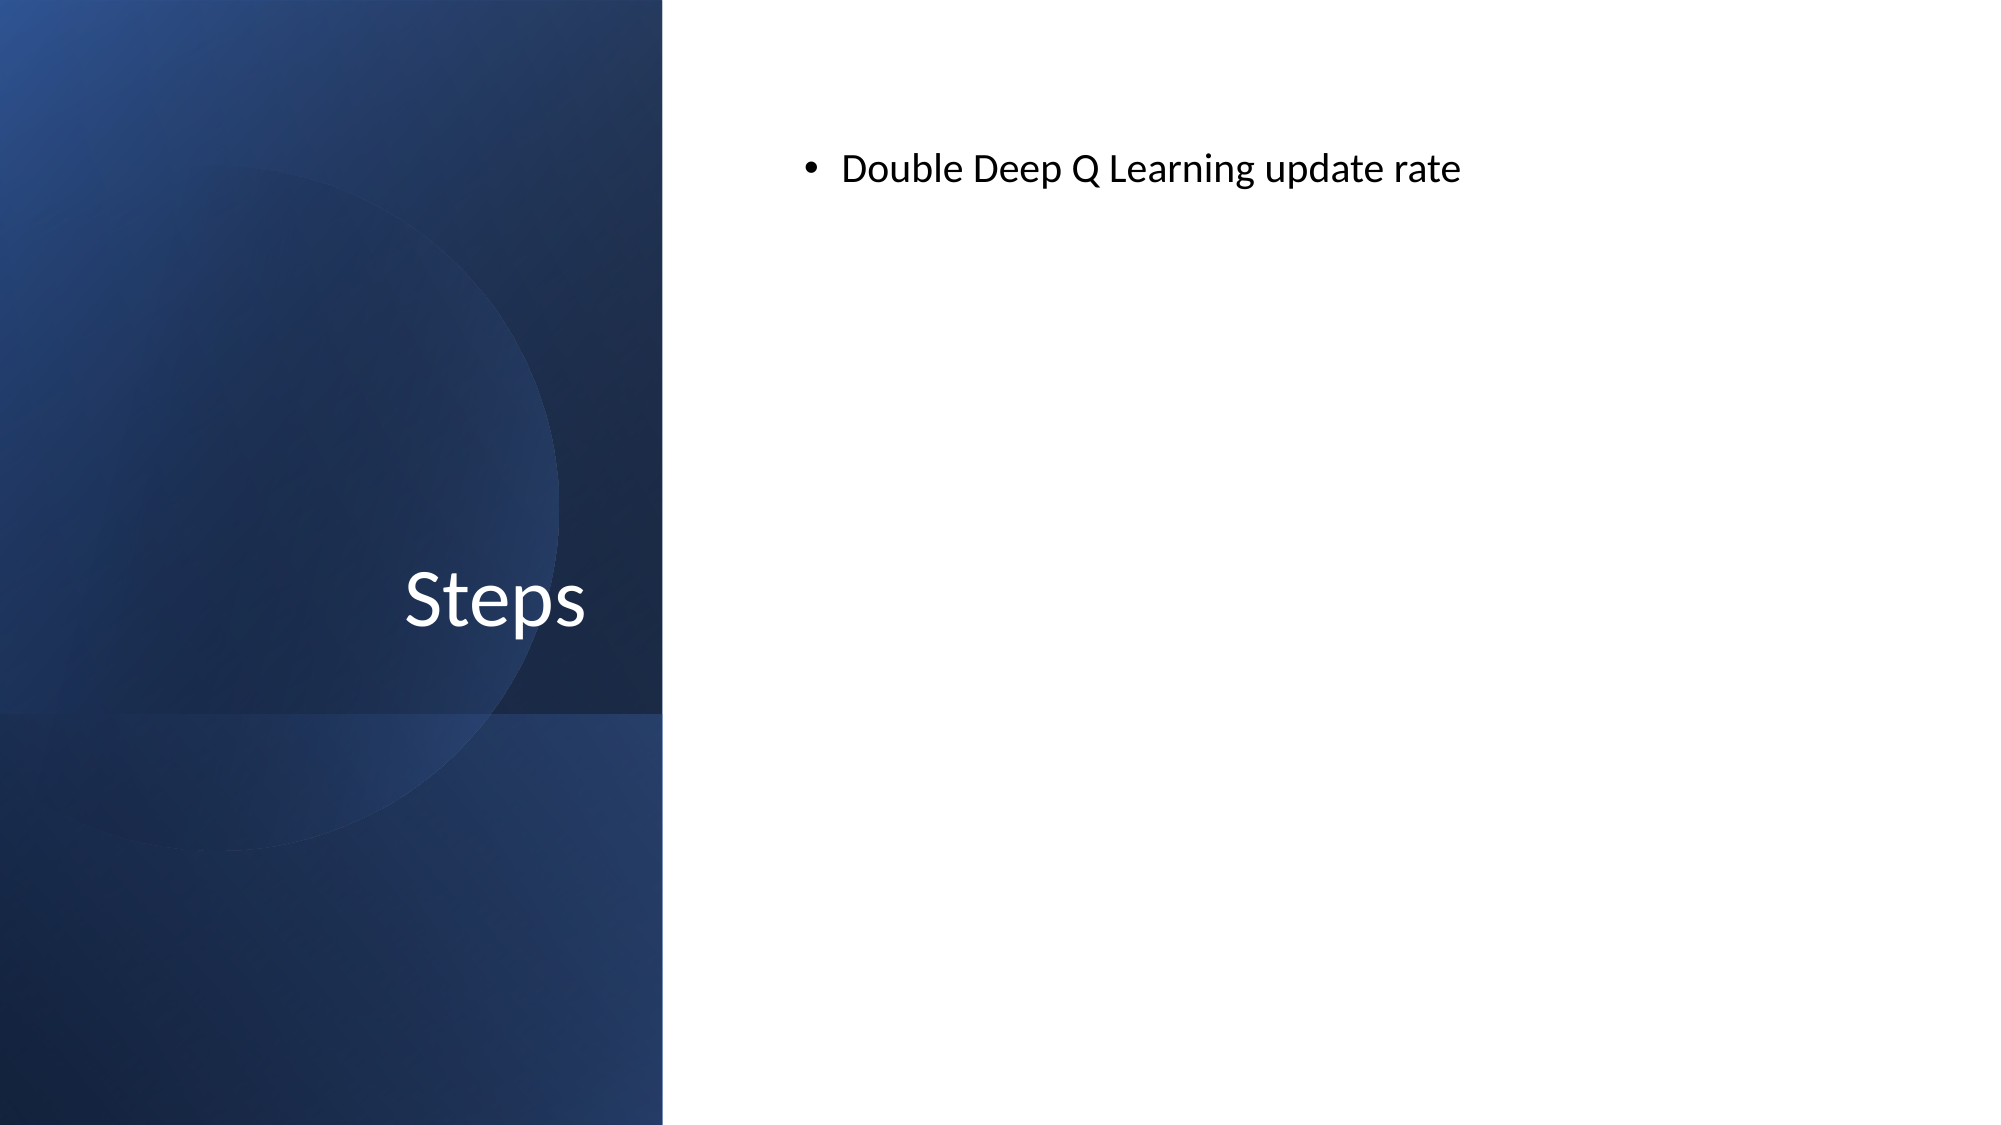

# Steps
Double Deep Q Learning update rate